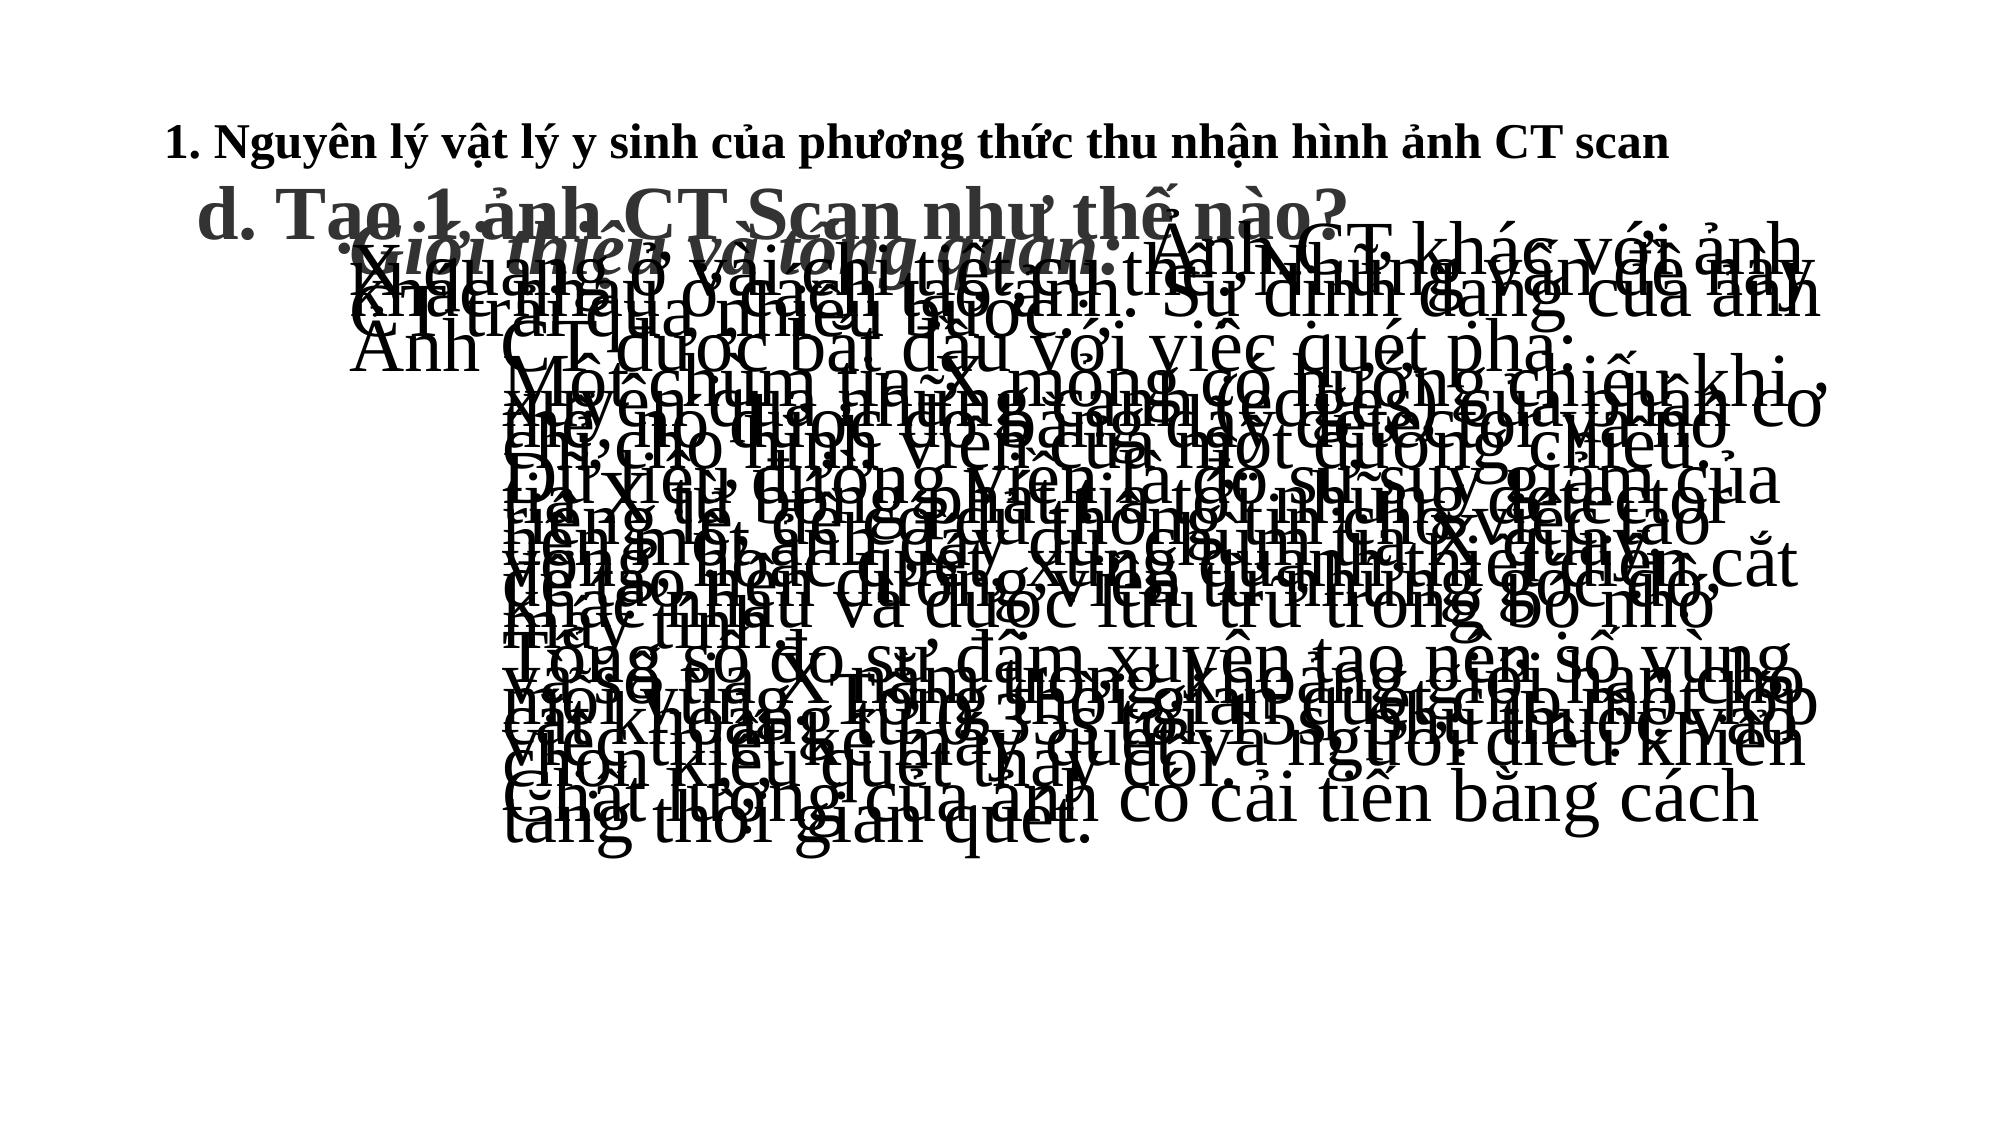

# 1. Nguyên lý vật lý y sinh của phương thức thu nhận hình ảnh CT scan
d. Tạo 1 ảnh CT Scan như thế nào?
Giới thiệu và tổng quan: Ảnh CT khác với ảnh X quang ở vài chi tiết cụ thể. Những vấn đề này khác nhau ở cách tạo ảnh. Sự định dạng của ảnh CT trải qua nhiều bước.
Ảnh CT được bắt đầu với việc quét pha:
Một chùm tia X mỏng có hướng chiếu khi xuyên qua những cạnh (edges) của phần cơ thể, nó được đo bằng dãy detector và nó chỉ cho hình viền của một đường chiếu.
Dữ liệu đường viền là đo sự suy giảm của tia X từ bóng phát tia tới những detector riêng lẻ, để có đủ thông tin cho việc tạo nên một ảnh đầy đủ, chùm tia X quay vòng, hoặc quét, xung quanh thiết diện cắt để tạo nên đường viền từ những góc độ khác nhau và được lưu trữ trong bộ nhớ máy tính.
Tổng số đo sự đâm xuyên tạo nên số vùng và số tia X nằm trong khoảng giới hạn cho mỗi vùng. Tổng thời gian quét cho một lớp cắt khoảng từ 0.35s tới 15s, phụ thuộc vào việc thiết kế máy quét và người điều khiển chọn kiểu quét thay đổi.
Chất lượng của ảnh có cải tiến bằng cách tăng thời gian quét.